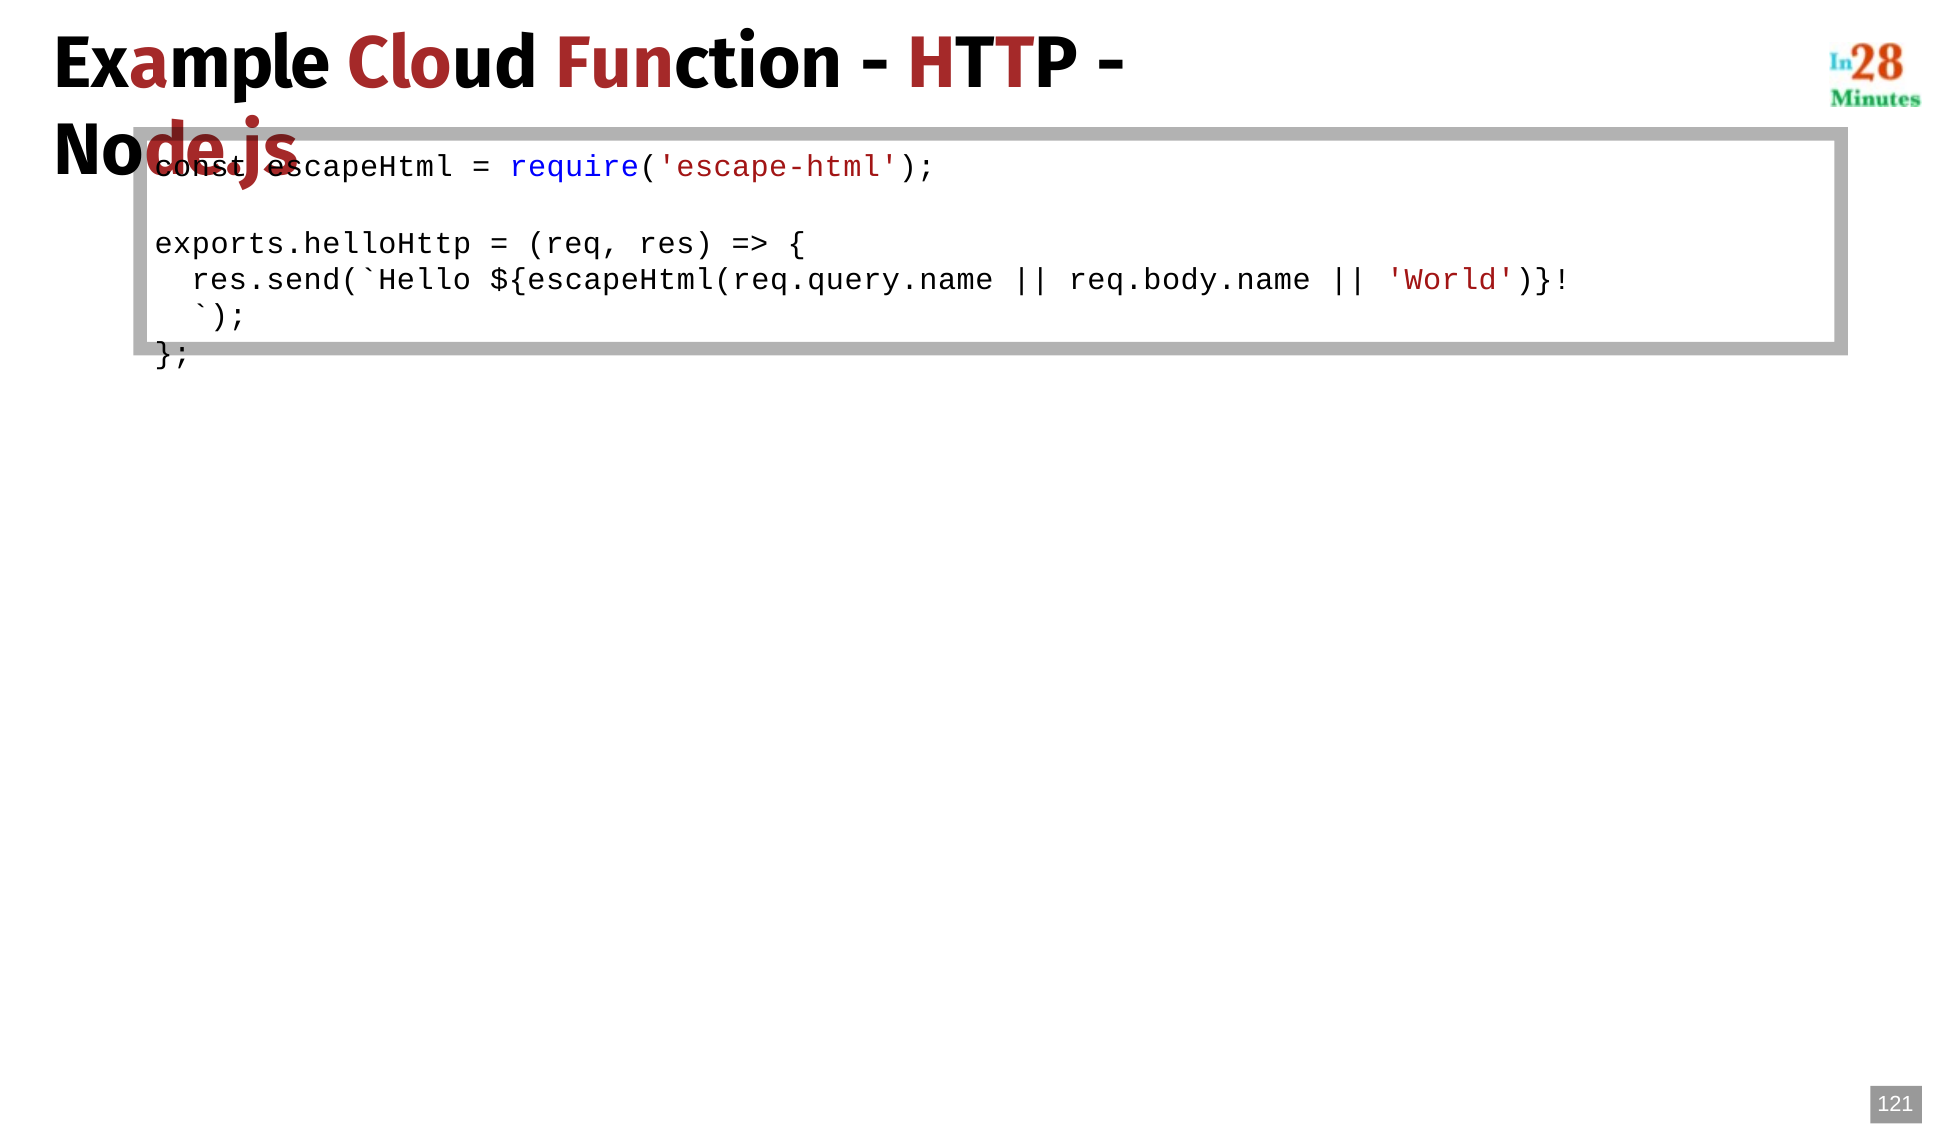

# Example Cloud Function - HTTP - Node.js

const escapeHtml = require('escape-html');

exports.helloHttp = (req, res) => {
res.send(`Hello ${escapeHtml(req.query.name || req.body.name || 'World')}!`);
};

121